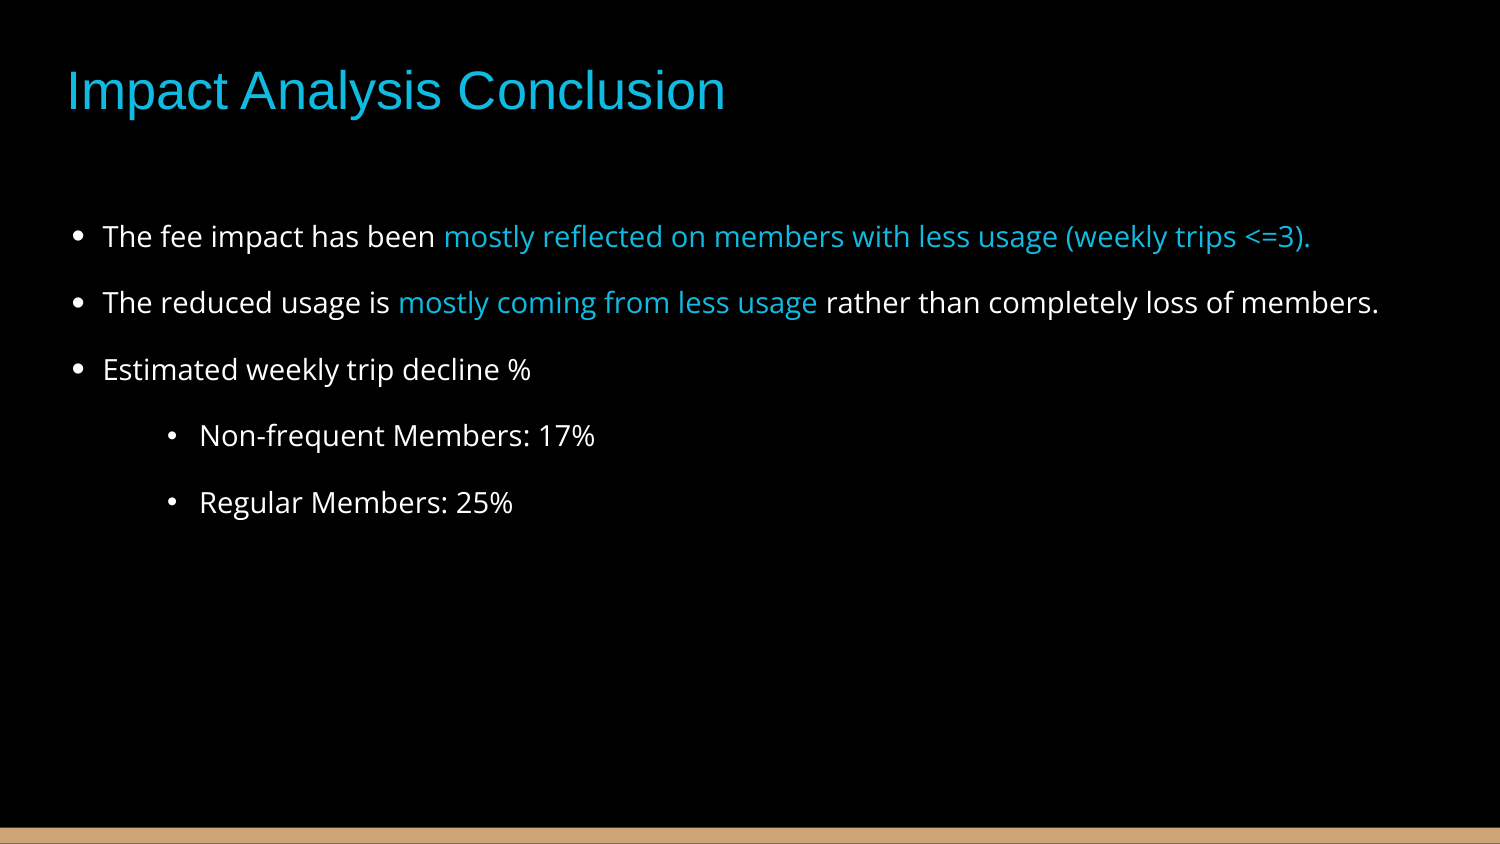

# Impact Analysis Conclusion
The fee impact has been mostly reflected on members with less usage (weekly trips <=3).
The reduced usage is mostly coming from less usage rather than completely loss of members.
Estimated weekly trip decline %
Non-frequent Members: 17%
Regular Members: 25%